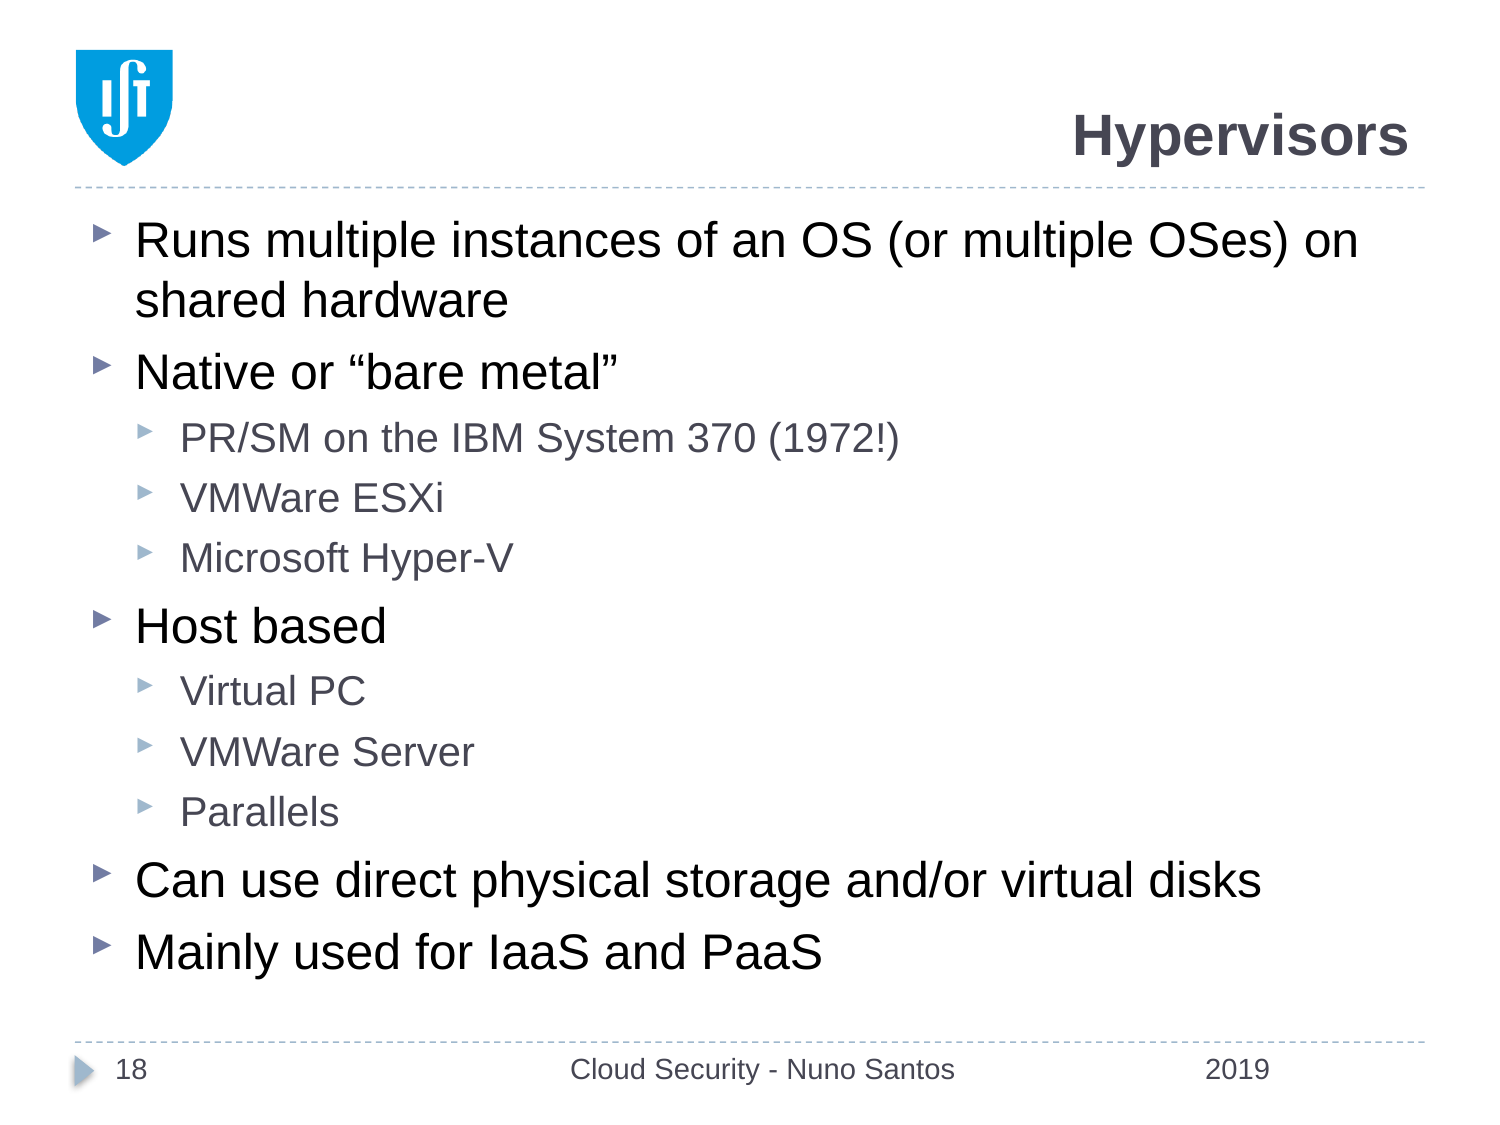

# Hypervisors
Runs multiple instances of an OS (or multiple OSes) on shared hardware
Native or “bare metal”
PR/SM on the IBM System 370 (1972!)
VMWare ESXi
Microsoft Hyper-V
Host based
Virtual PC
VMWare Server
Parallels
Can use direct physical storage and/or virtual disks
Mainly used for IaaS and PaaS

18
Cloud Security - Nuno Santos
2019